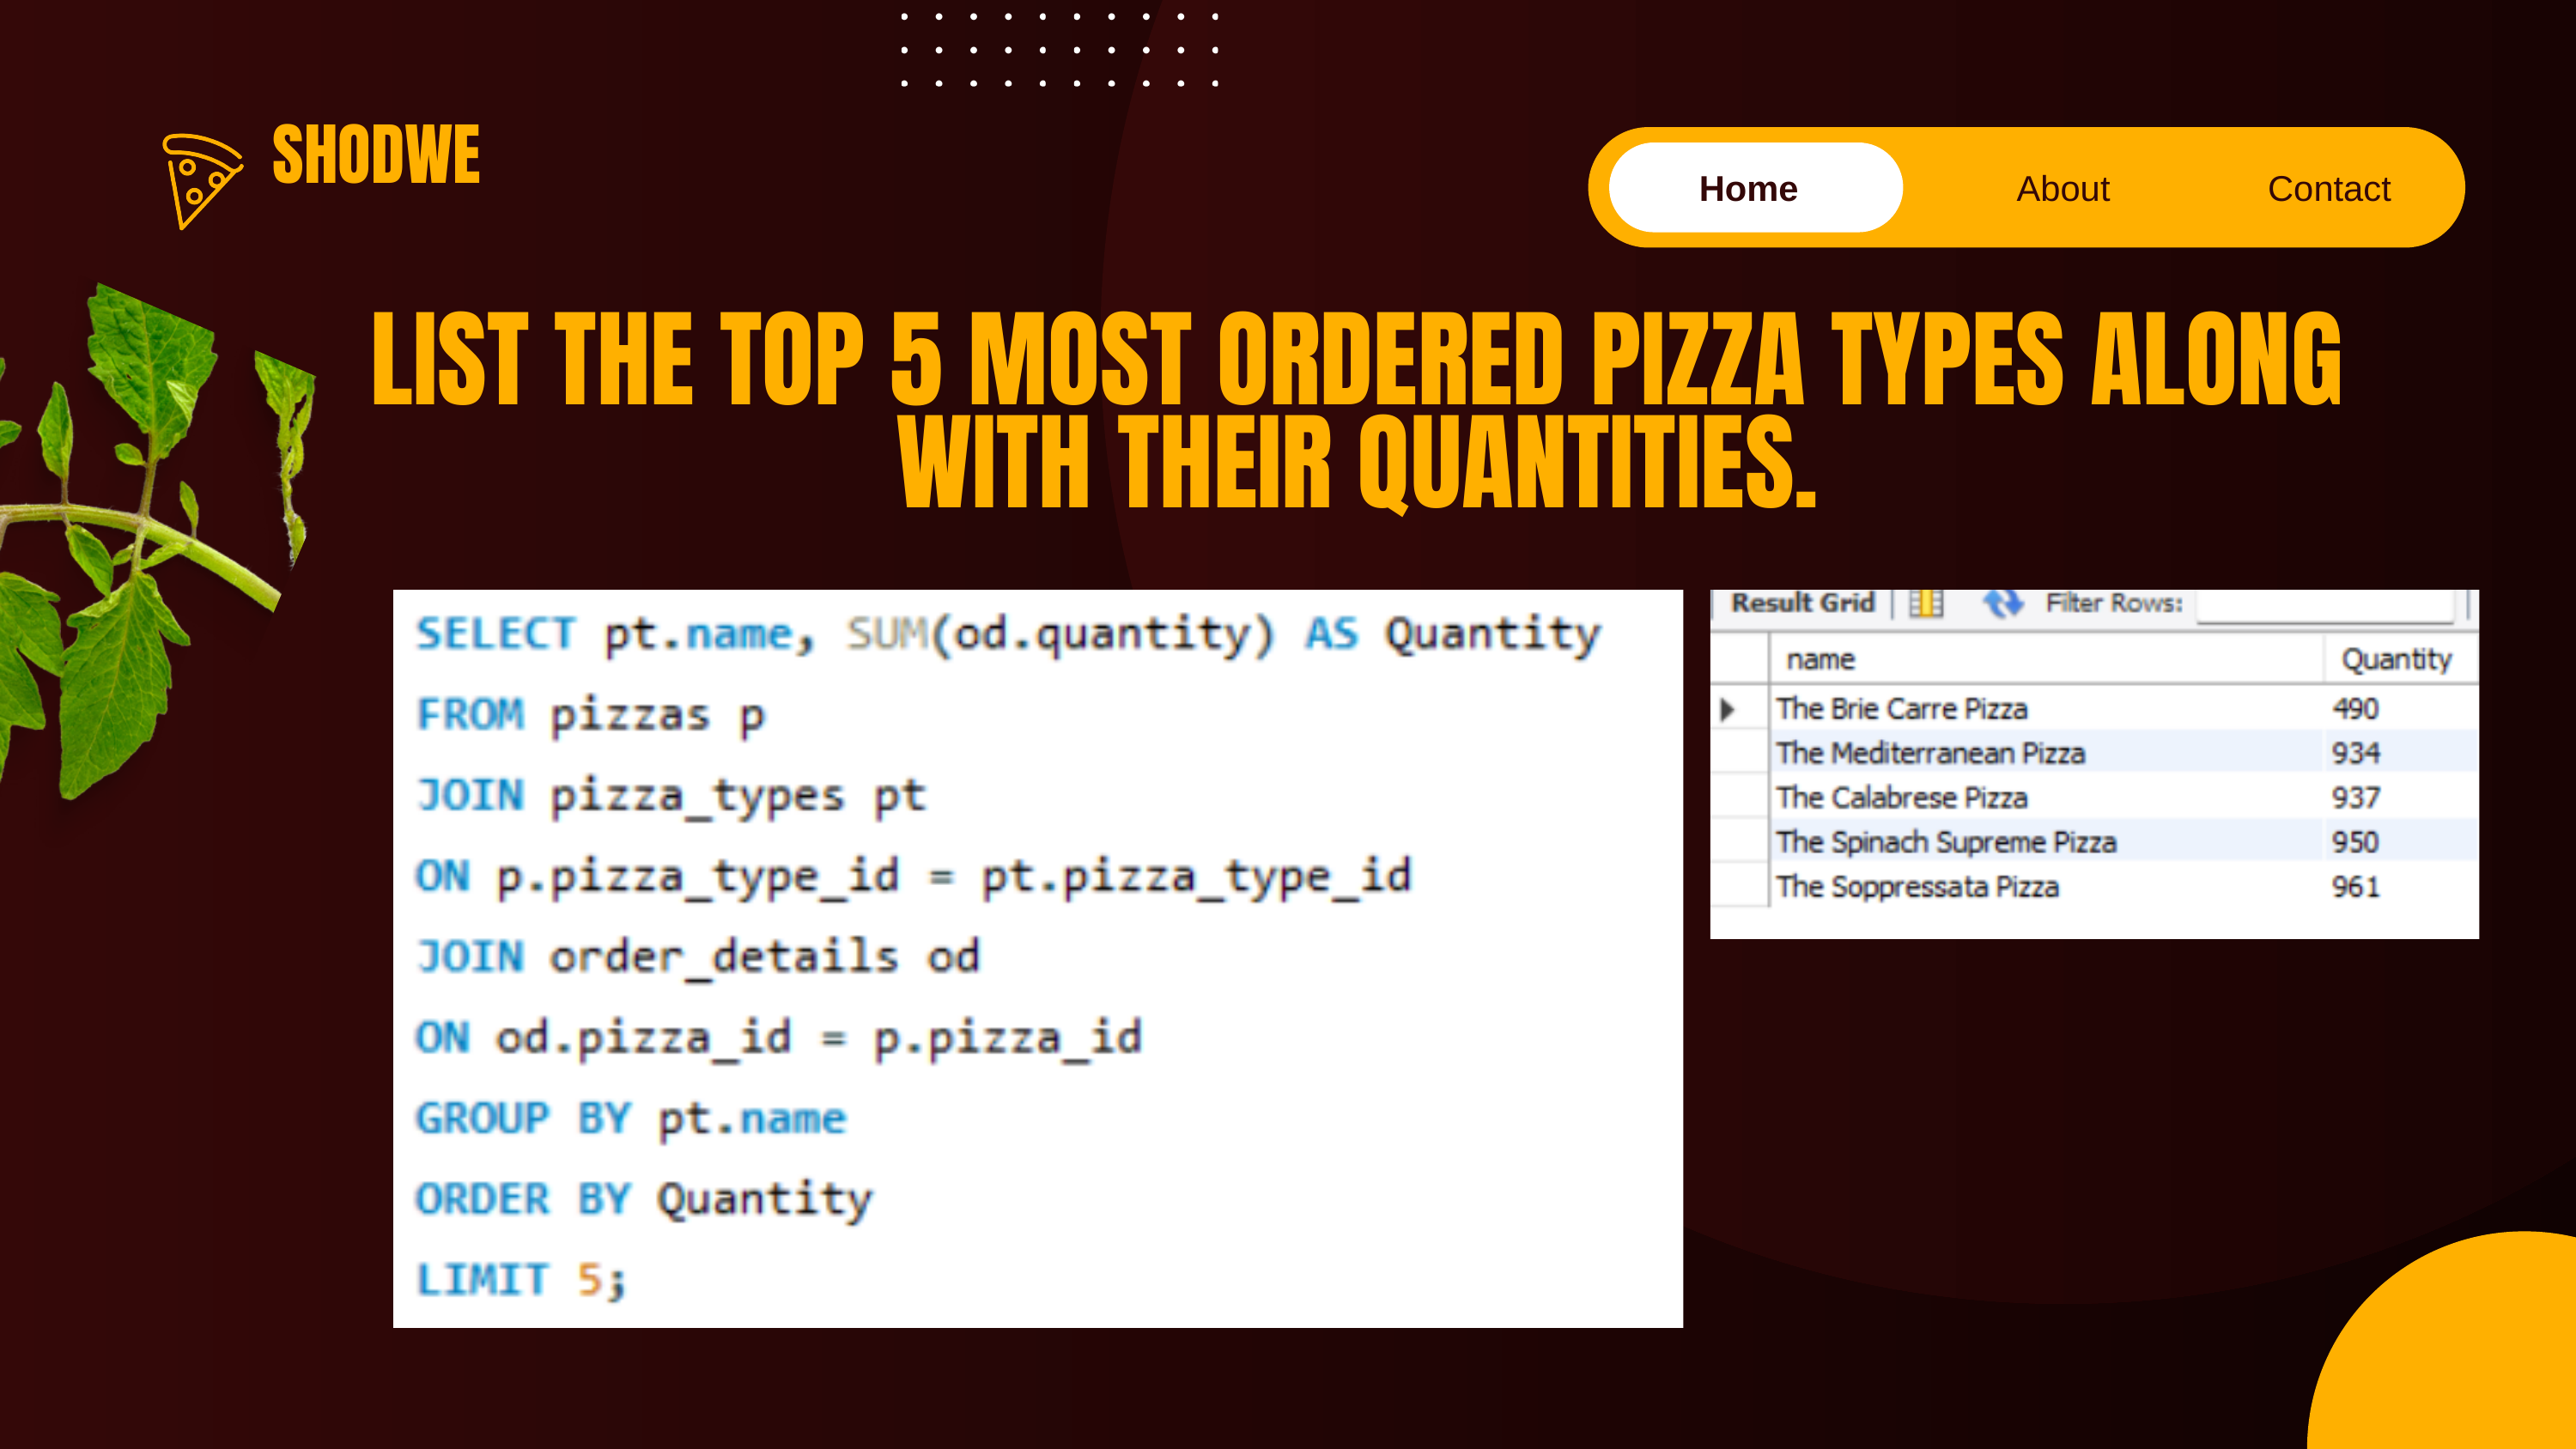

SHODWE

Home
About
Contact

LIST THE TOP 5 MOST ORDERED PIZZA TYPES ALONG WITH THEIR QUANTITIES.